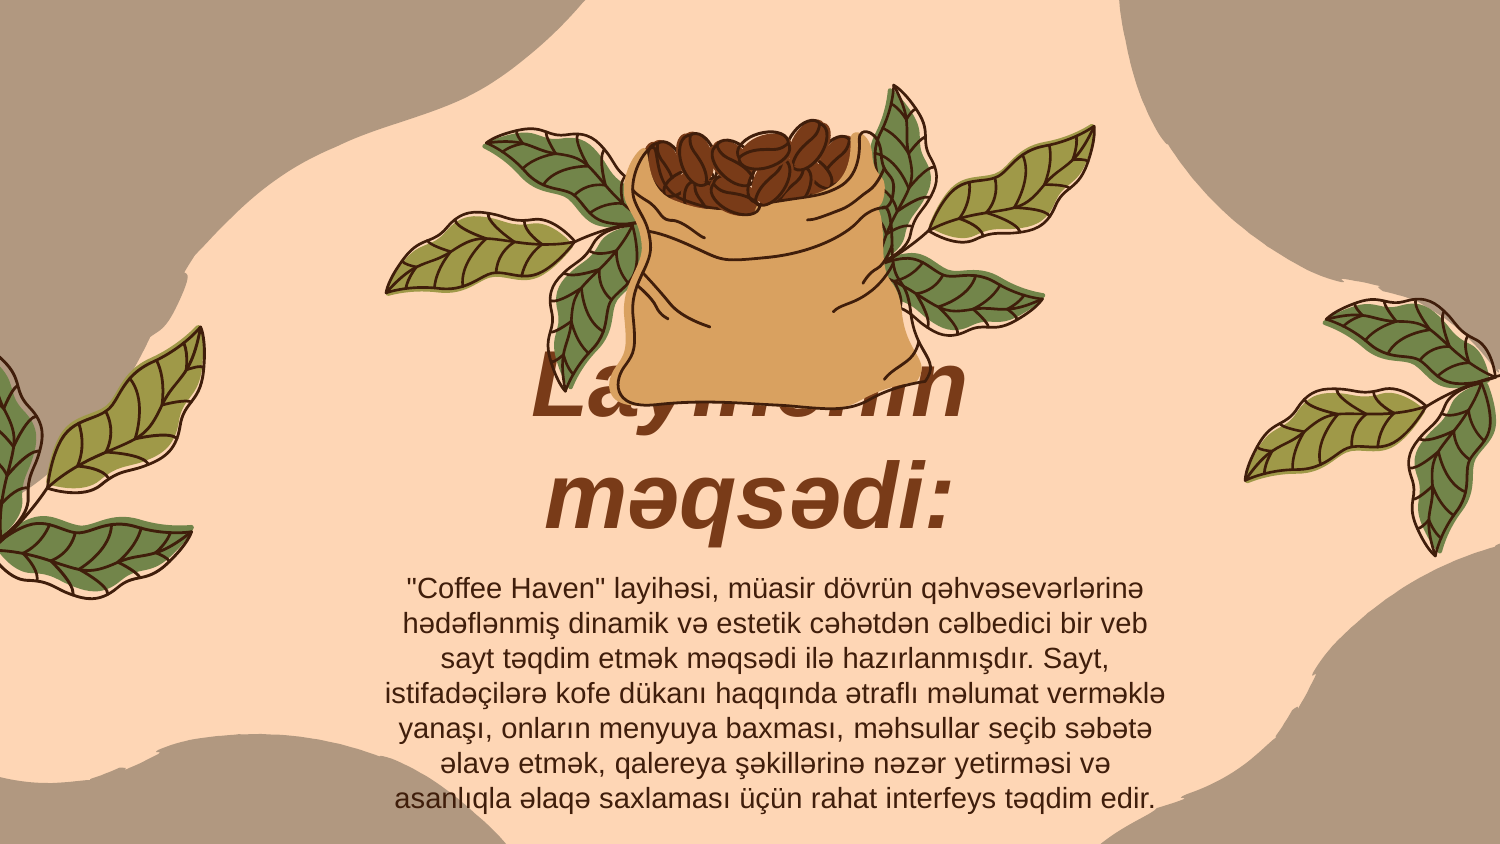

# Layihənin məqsədi:
"Coffee Haven" layihəsi, müasir dövrün qəhvəsevərlərinə hədəflənmiş dinamik və estetik cəhətdən cəlbedici bir veb sayt təqdim etmək məqsədi ilə hazırlanmışdır. Sayt, istifadəçilərə kofe dükanı haqqında ətraflı məlumat verməklə yanaşı, onların menyuya baxması, məhsullar seçib səbətə əlavə etmək, qalereya şəkillərinə nəzər yetirməsi və asanlıqla əlaqə saxlaması üçün rahat interfeys təqdim edir.